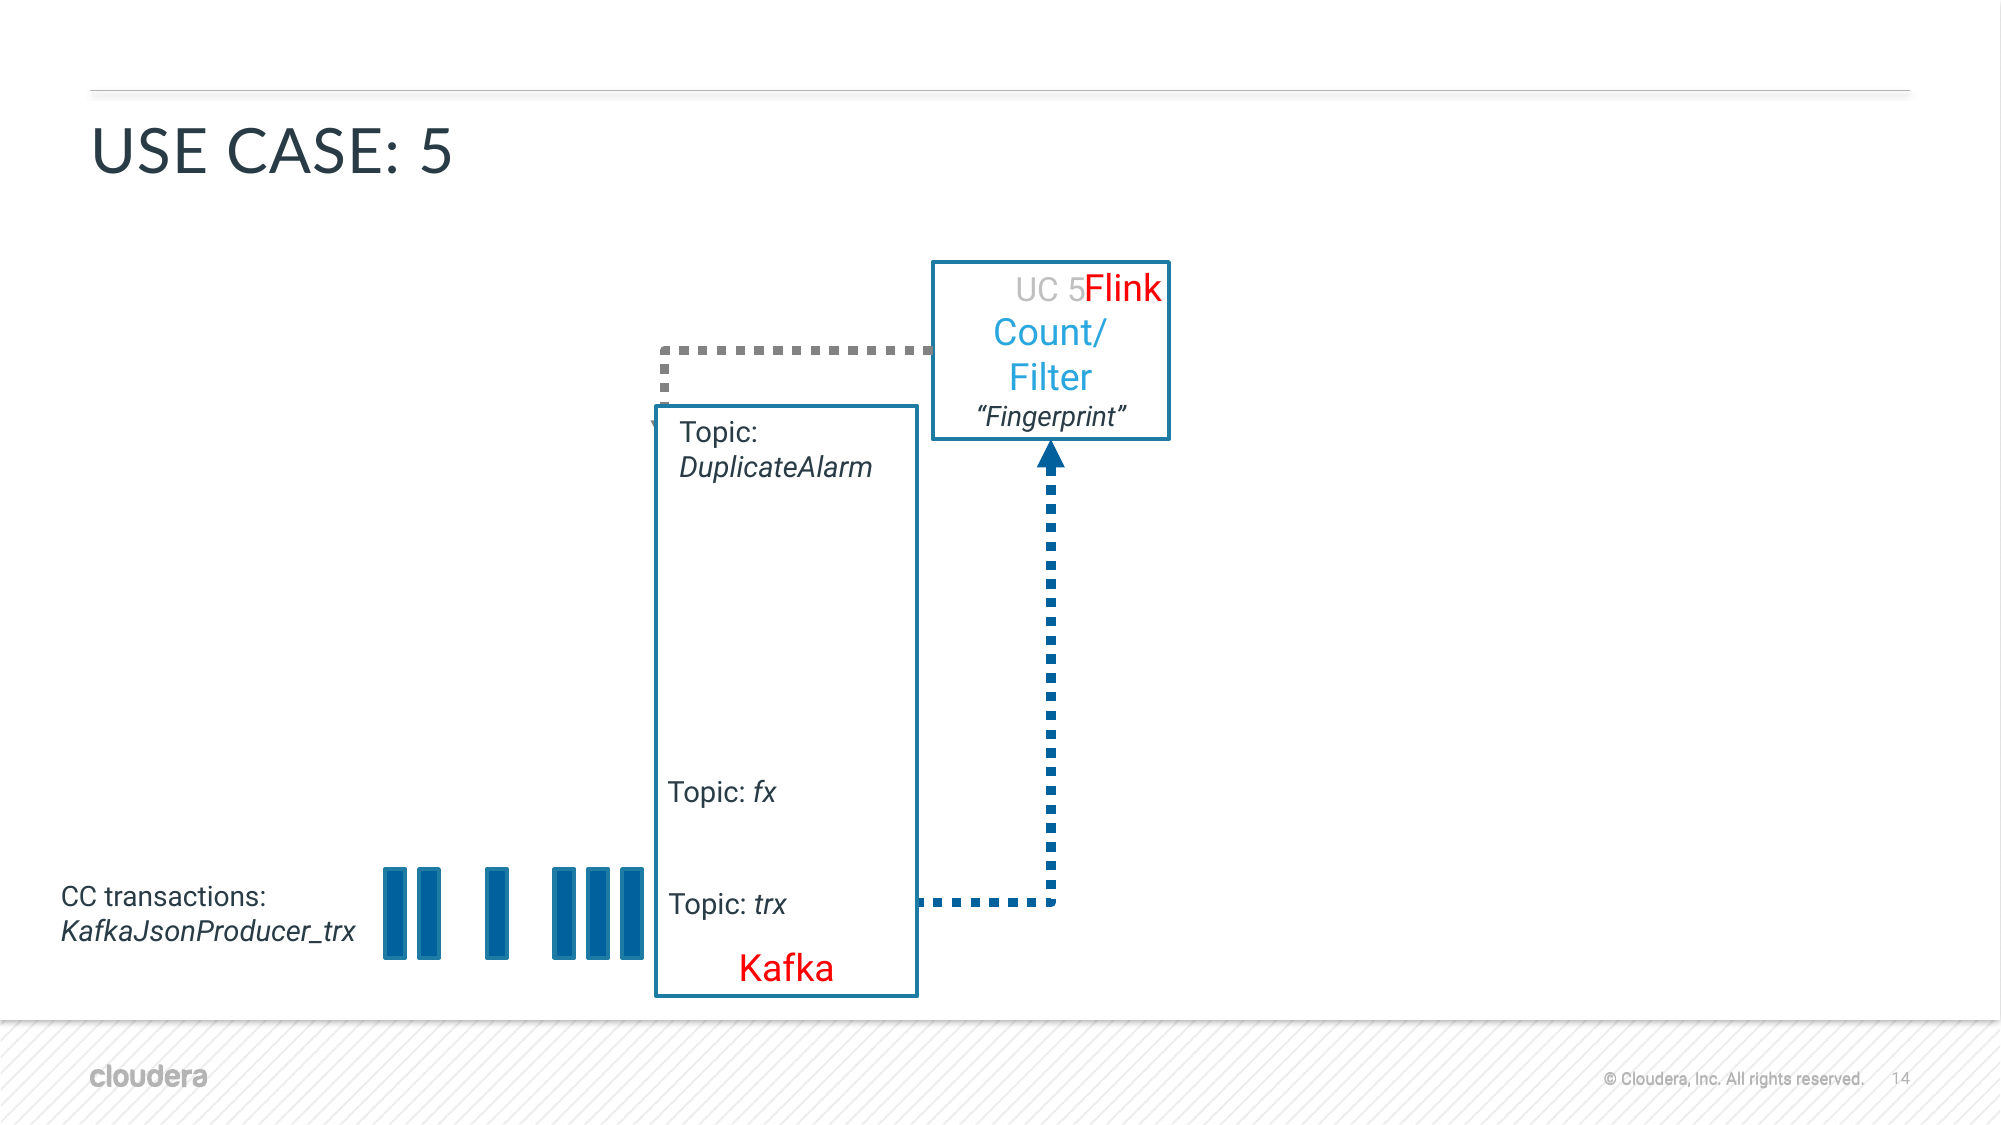

# Use Case: 5
Flink
UC 5
Count/
Filter
“Fingerprint”
Topic:
DuplicateAlarm
Kafka
Topic: fx

CC transactions:
KafkaJsonProducer_trx
Topic: trx